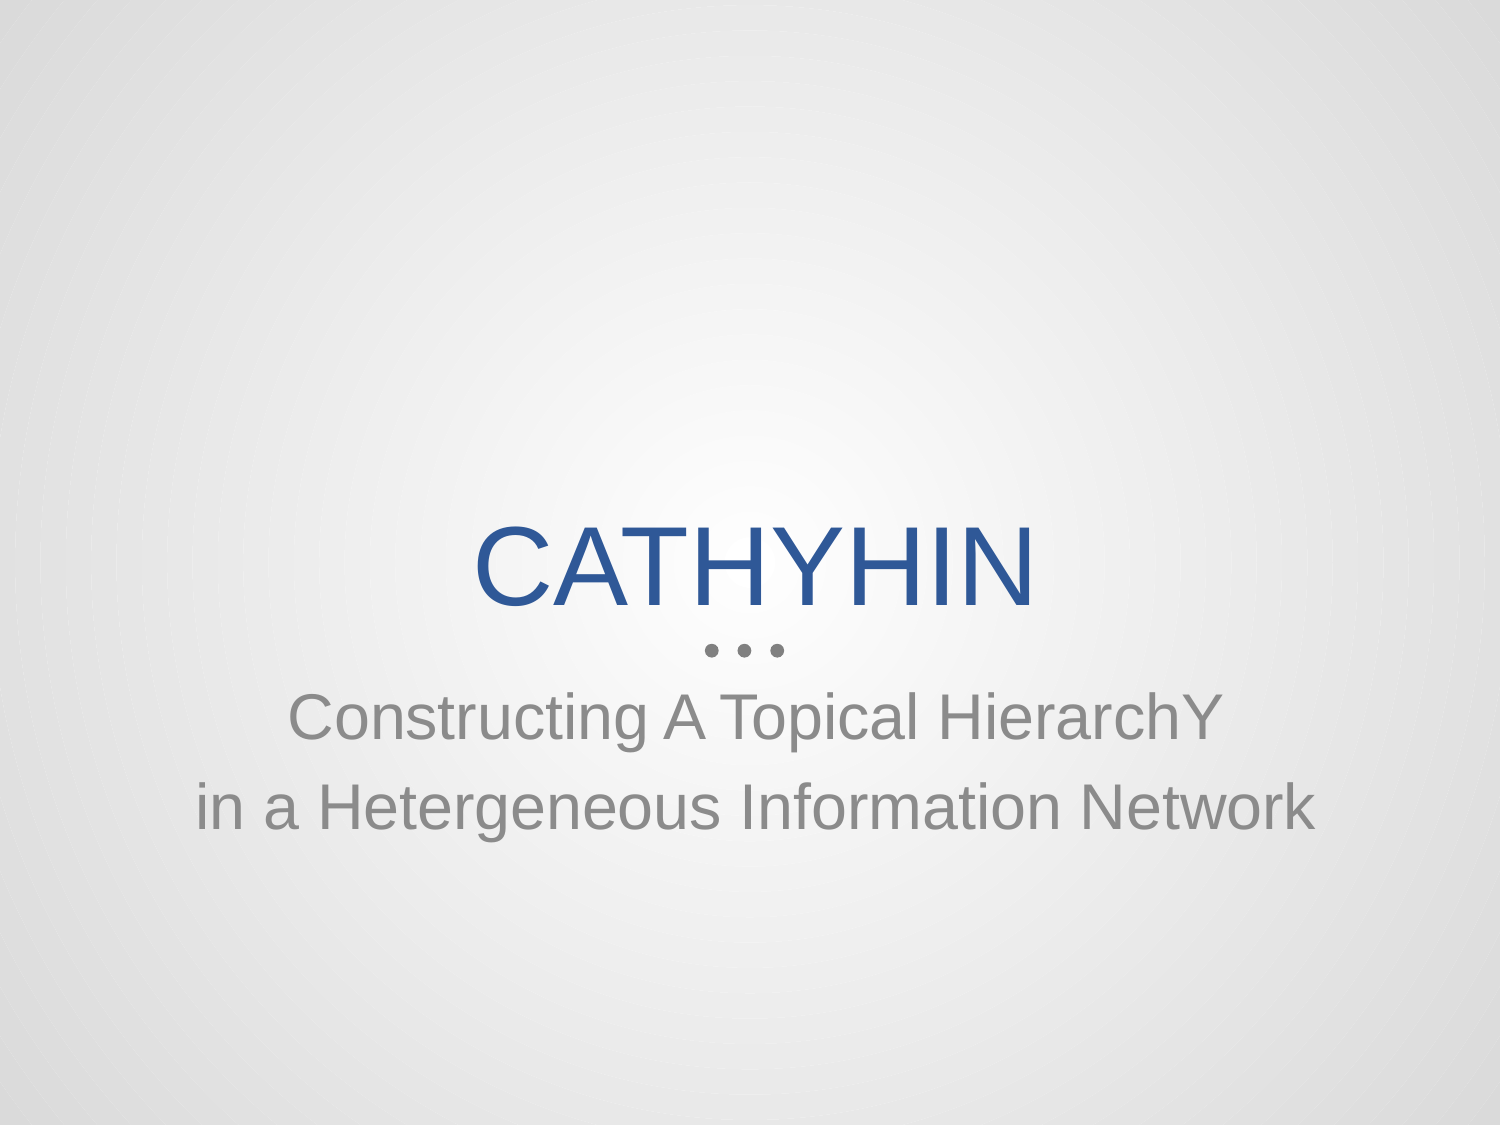

# CATHYHIN
Constructing A Topical HierarchY
in a Hetergeneous Information Network